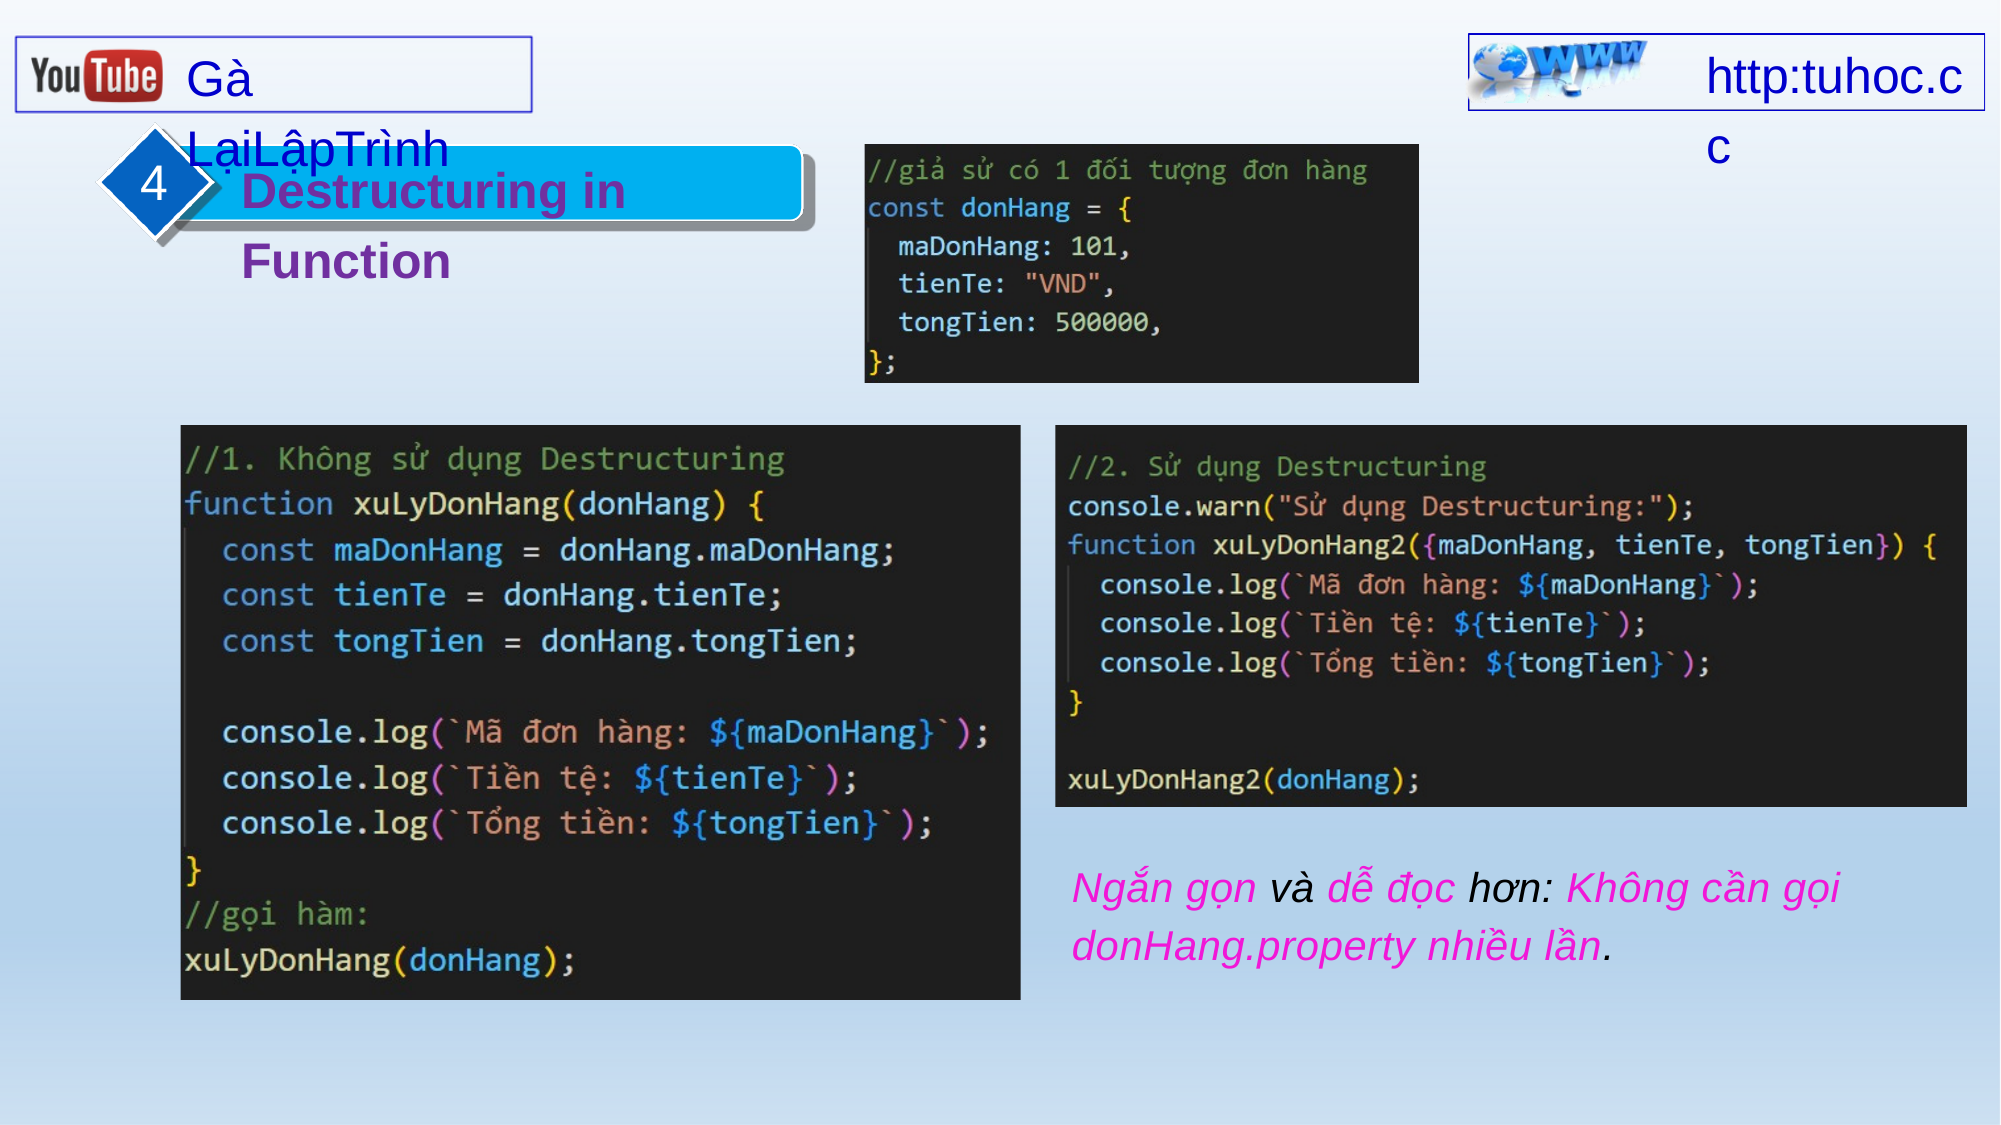

http:tuhoc.cc

Gà LạiLậpTrình

4

Destructuring in Function

Ngắn gọn và dễ đọc hơn: Không cần gọi donHang.property nhiều lần.